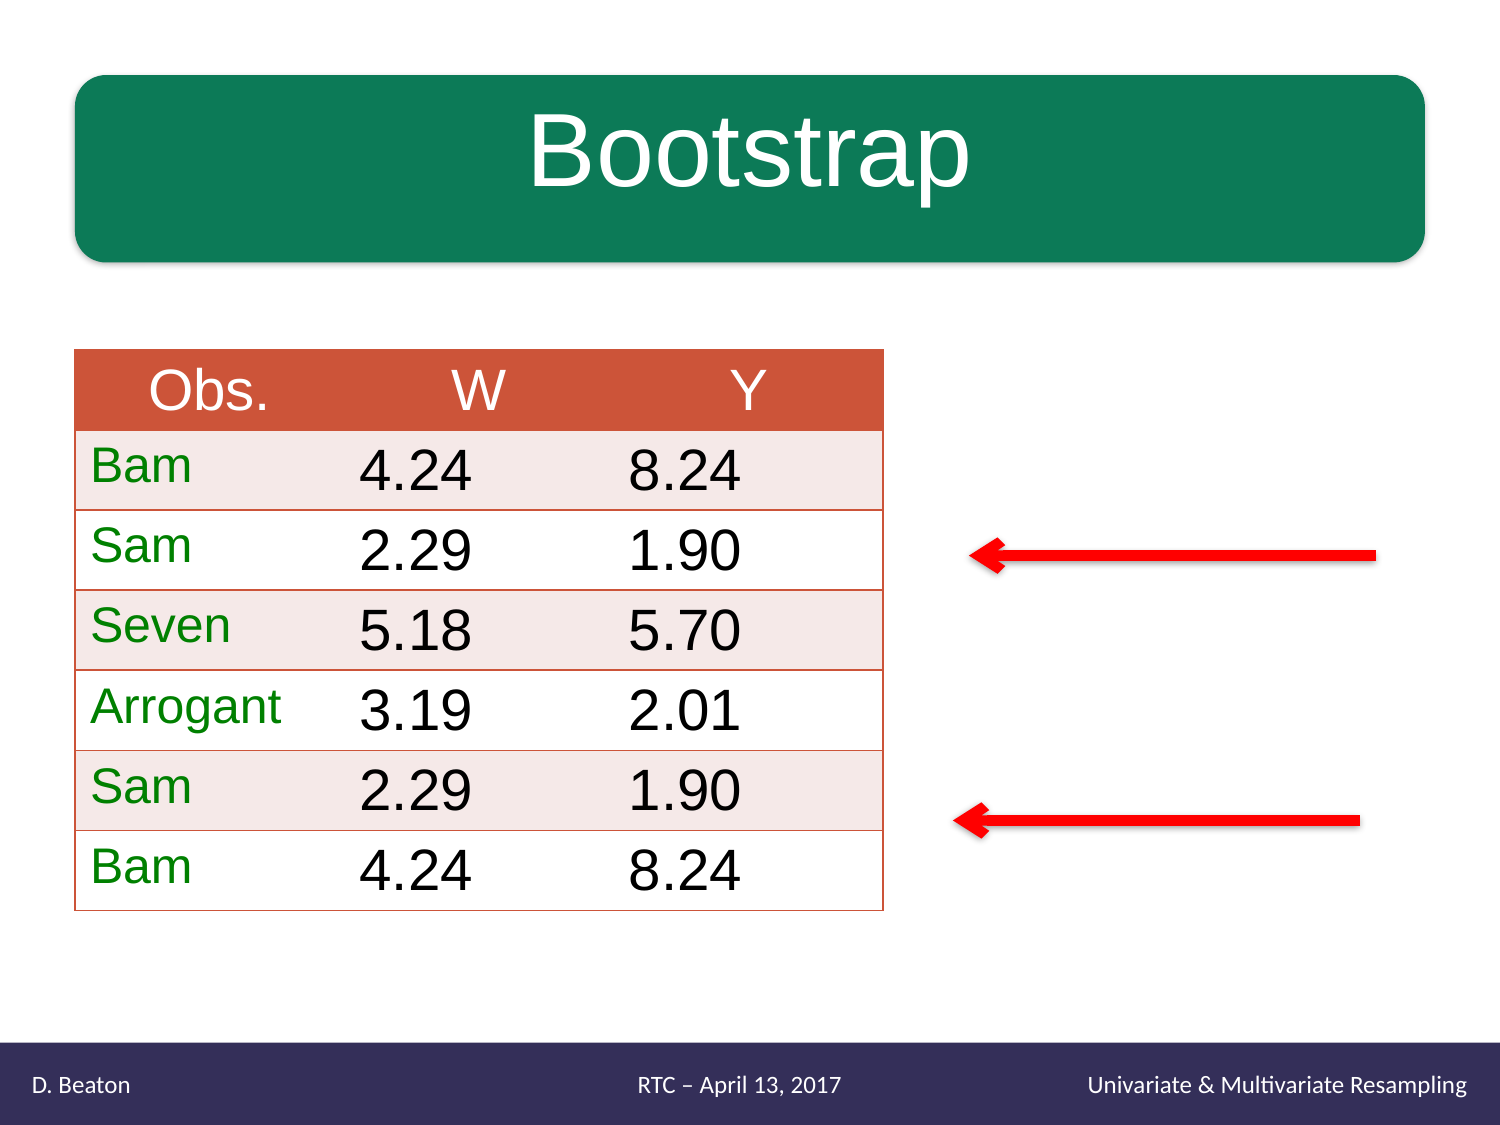

# Bootstrap
| Obs. | W | Y |
| --- | --- | --- |
| Bam | 4.24 | 8.24 |
| Sam | 2.29 | 1.90 |
| Seven | 5.18 | 5.70 |
| Arrogant | 3.19 | 2.01 |
| Sam | 2.29 | 1.90 |
| Bam | 4.24 | 8.24 |